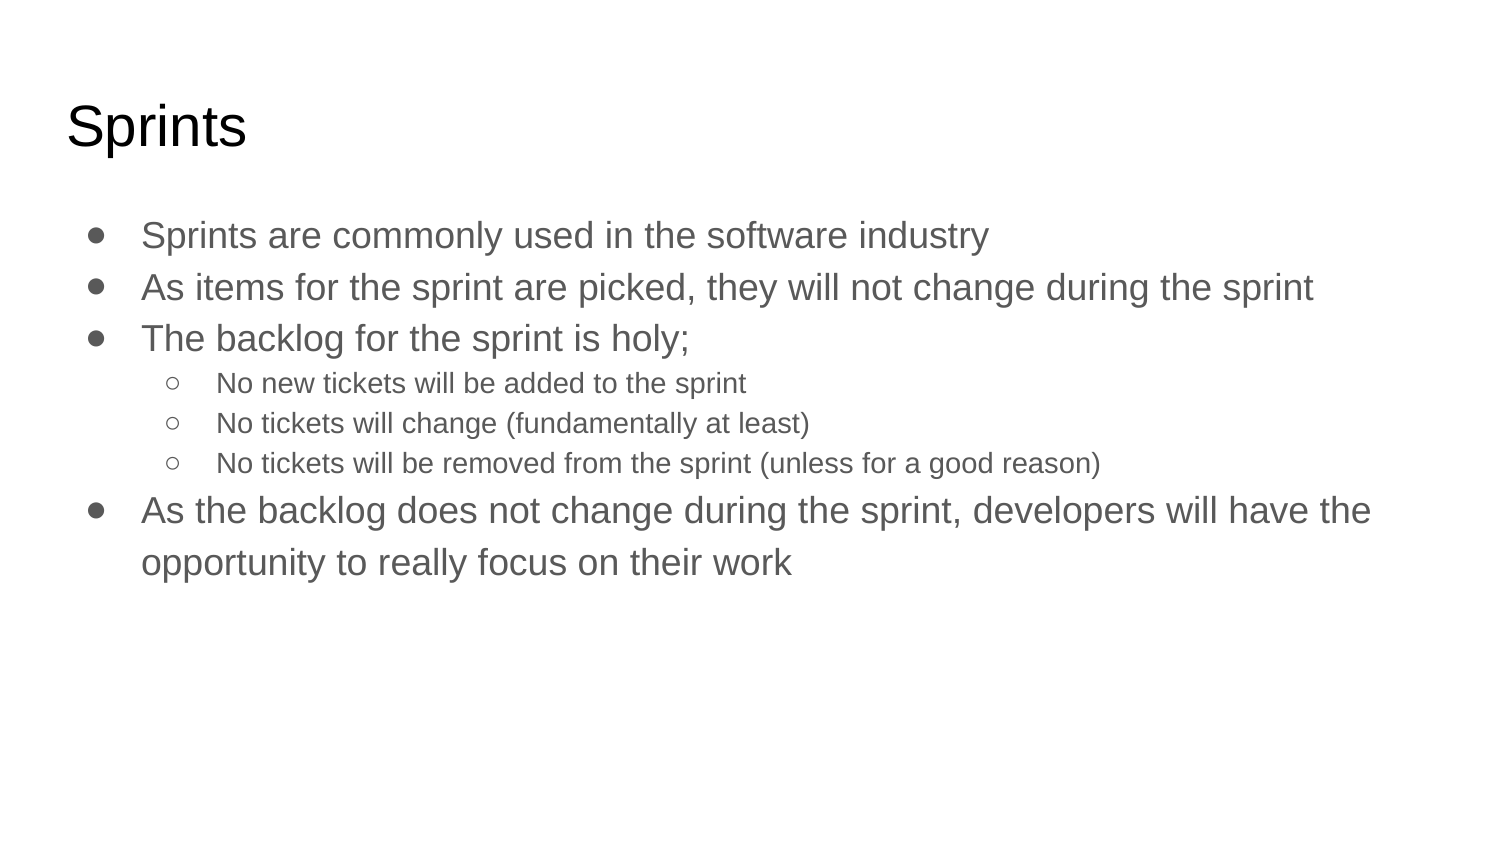

# Sprints
Sprints are commonly used in the software industry
As items for the sprint are picked, they will not change during the sprint
The backlog for the sprint is holy;
No new tickets will be added to the sprint
No tickets will change (fundamentally at least)
No tickets will be removed from the sprint (unless for a good reason)
As the backlog does not change during the sprint, developers will have the opportunity to really focus on their work